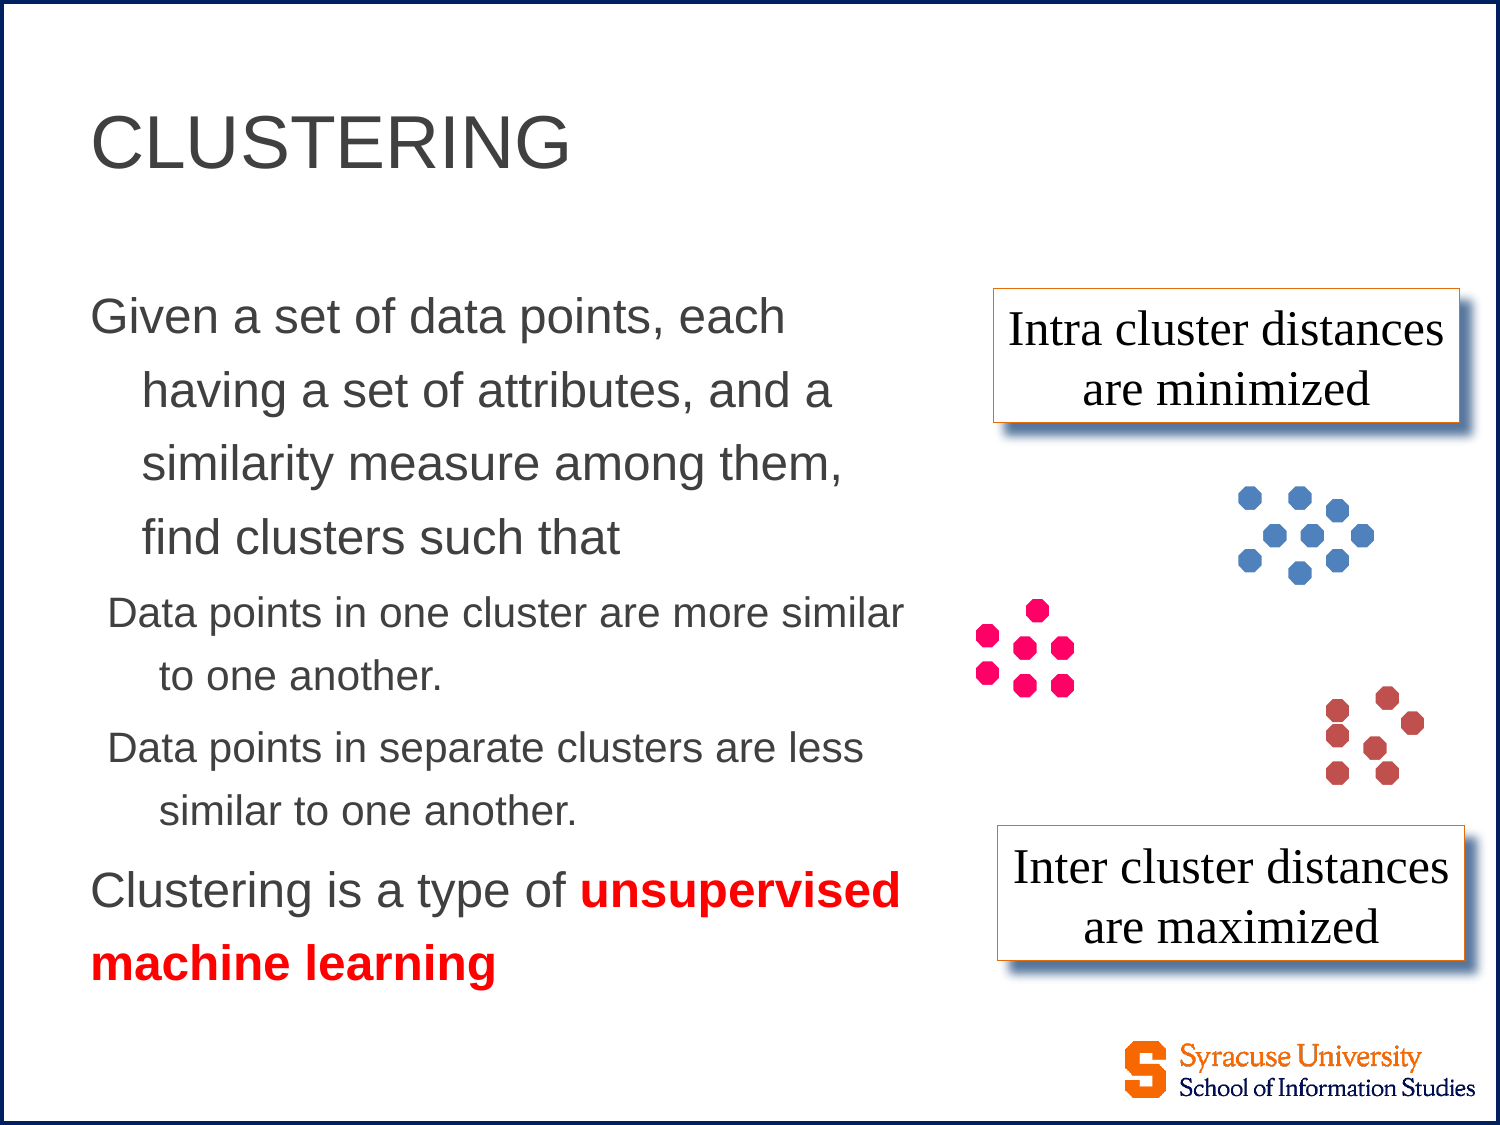

# CLUSTERING
Given a set of data points, each having a set of attributes, and a similarity measure among them, find clusters such that
Data points in one cluster are more similar to one another.
Data points in separate clusters are less similar to one another.
Clustering is a type of unsupervised machine learning

Intra cluster distances
are minimized

Inter cluster distances
are maximized